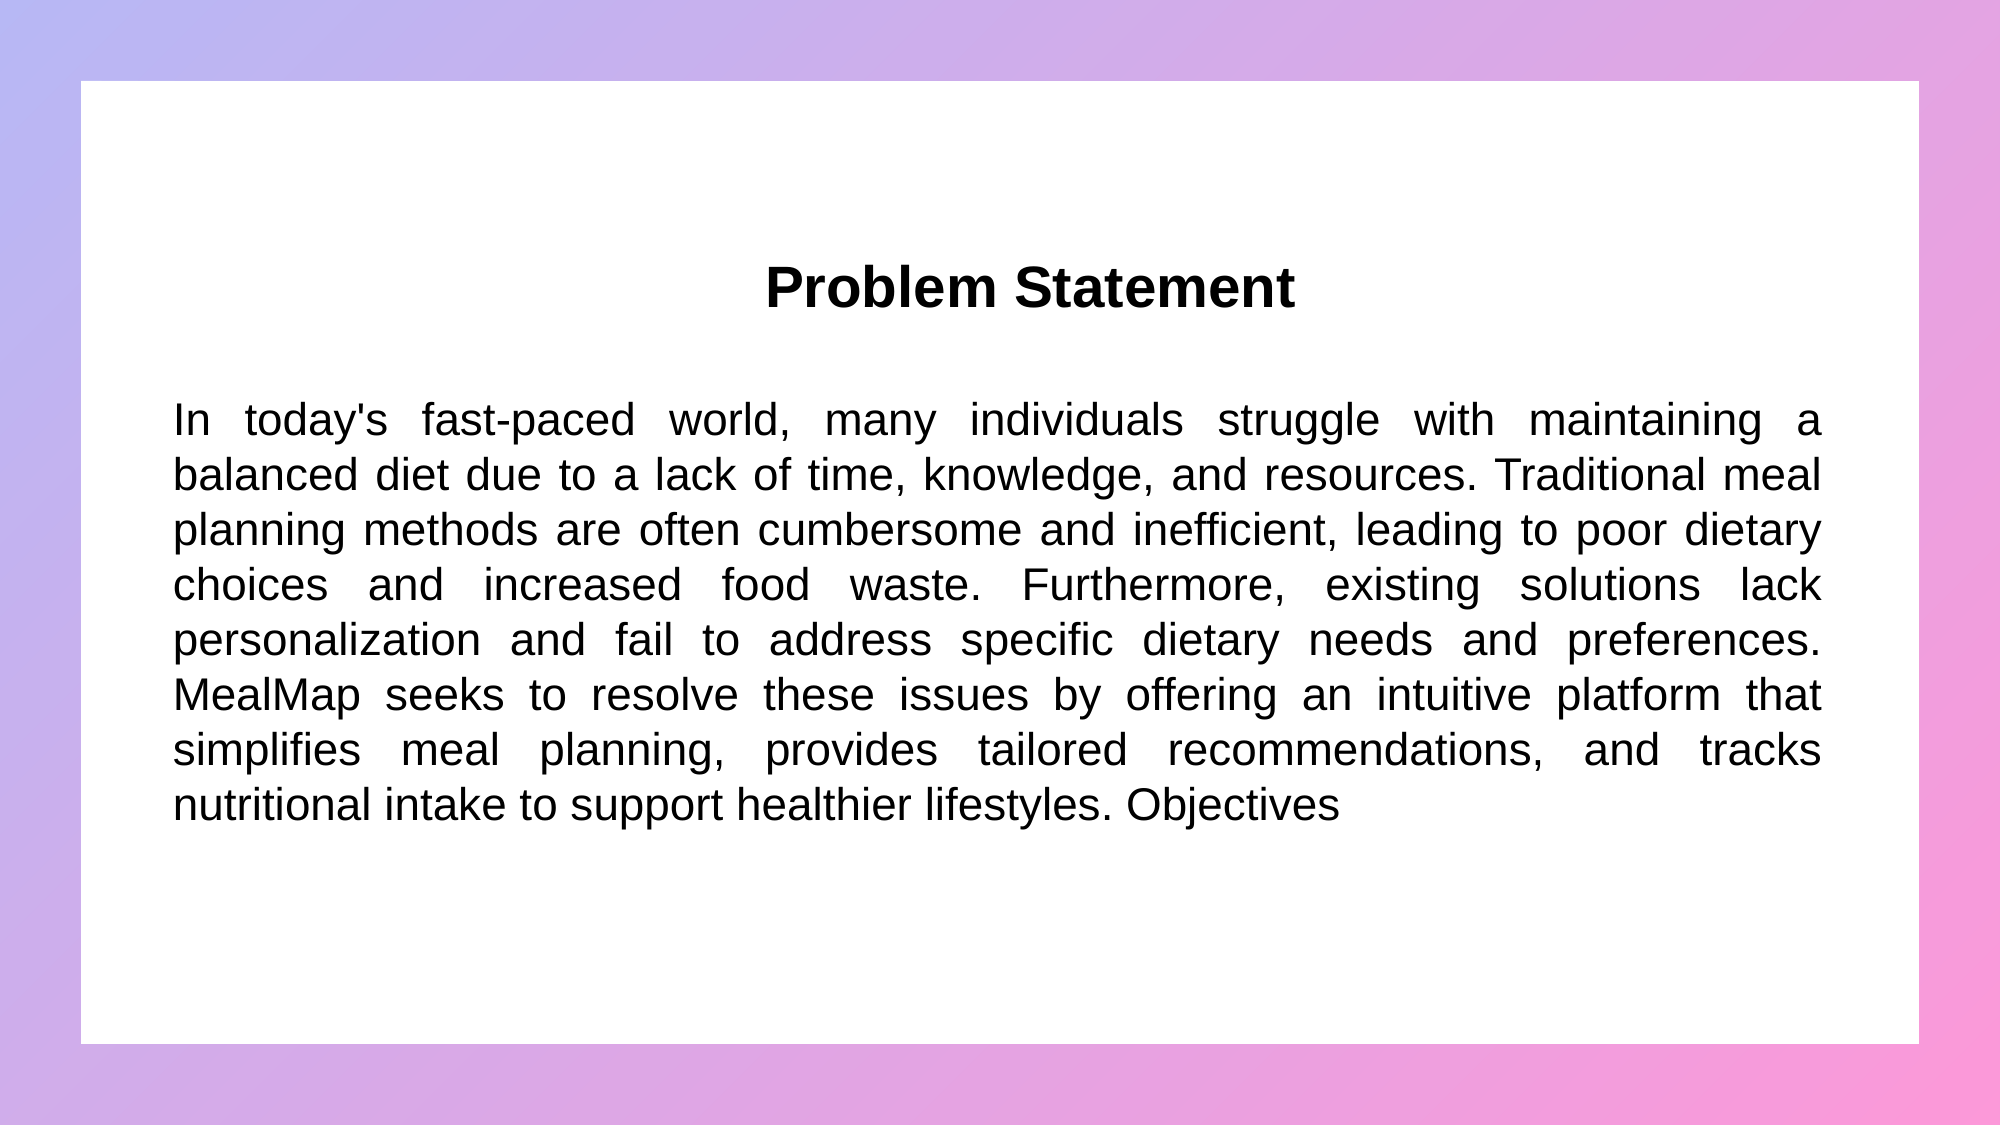

Problem Statement

In today's fast-paced world, many individuals struggle with maintaining a balanced diet due to a lack of time, knowledge, and resources. Traditional meal planning methods are often cumbersome and inefficient, leading to poor dietary choices and increased food waste. Furthermore, existing solutions lack personalization and fail to address specific dietary needs and preferences. MealMap seeks to resolve these issues by offering an intuitive platform that simplifies meal planning, provides tailored recommendations, and tracks nutritional intake to support healthier lifestyles. Objectives